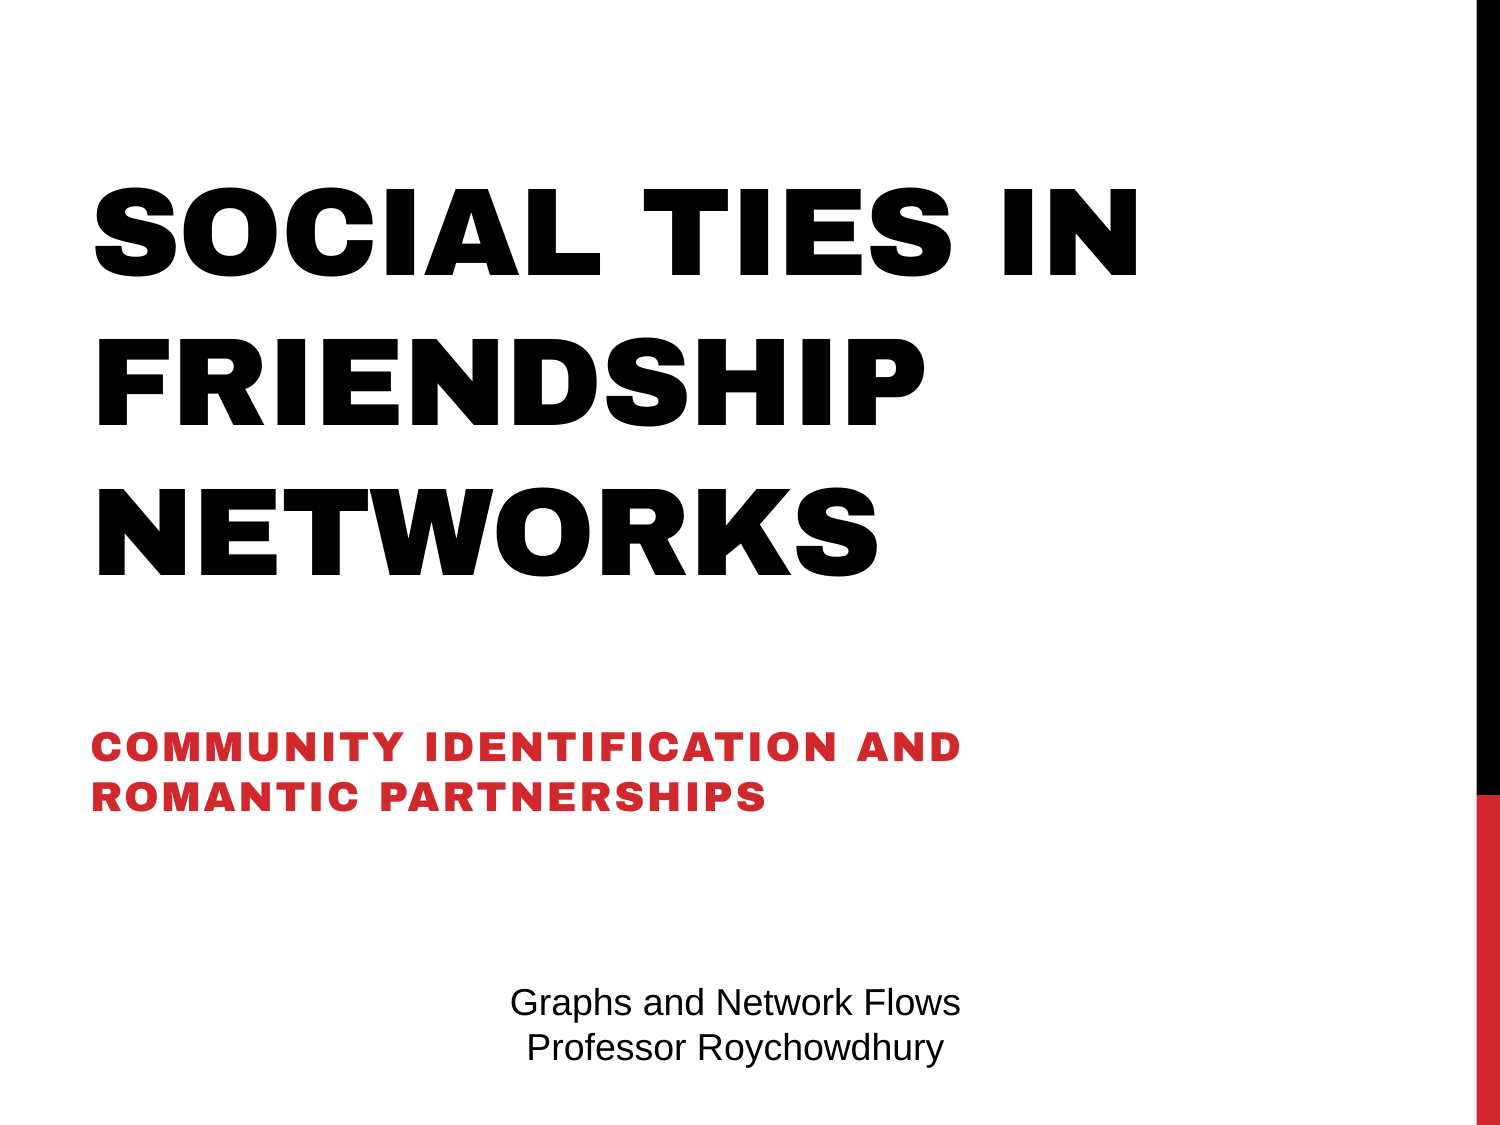

# Social Ties in Friendship Networks
Community Identification and Romantic Partnerships
Graphs and Network Flows
Professor Roychowdhury